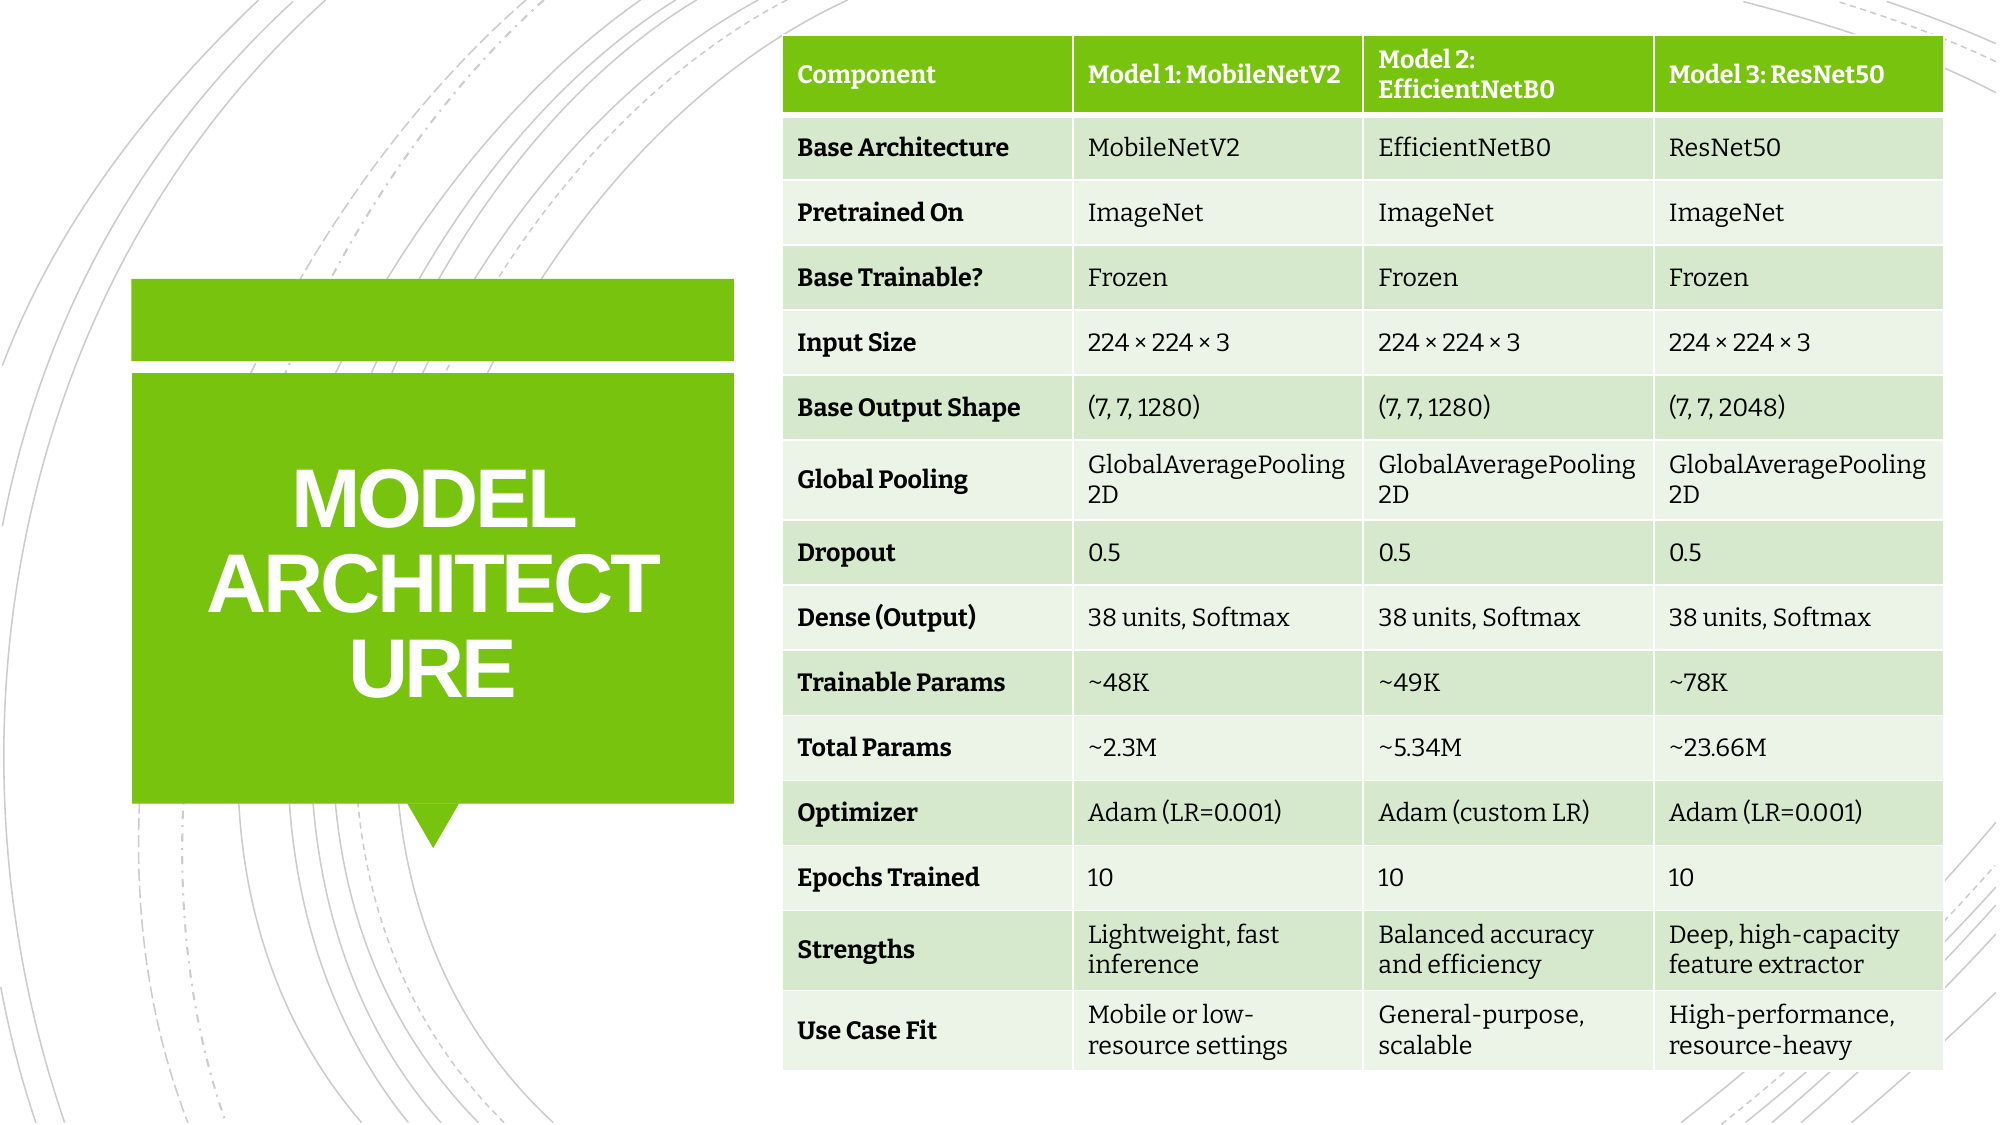

| Component | Model 1: MobileNetV2 | Model 2: EfficientNetB0 | Model 3: ResNet50 |
| --- | --- | --- | --- |
| Base Architecture | MobileNetV2 | EfficientNetB0 | ResNet50 |
| Pretrained On | ImageNet | ImageNet | ImageNet |
| Base Trainable? | Frozen | Frozen | Frozen |
| Input Size | 224 × 224 × 3 | 224 × 224 × 3 | 224 × 224 × 3 |
| Base Output Shape | (7, 7, 1280) | (7, 7, 1280) | (7, 7, 2048) |
| Global Pooling | GlobalAveragePooling2D | GlobalAveragePooling2D | GlobalAveragePooling2D |
| Dropout | 0.5 | 0.5 | 0.5 |
| Dense (Output) | 38 units, Softmax | 38 units, Softmax | 38 units, Softmax |
| Trainable Params | ~48K | ~49K | ~78K |
| Total Params | ~2.3M | ~5.34M | ~23.66M |
| Optimizer | Adam (LR=0.001) | Adam (custom LR) | Adam (LR=0.001) |
| Epochs Trained | 10 | 10 | 10 |
| Strengths | Lightweight, fast inference | Balanced accuracy and efficiency | Deep, high-capacity feature extractor |
| Use Case Fit | Mobile or low-resource settings | General-purpose, scalable | High-performance, resource-heavy |
# MODEL ARCHITECTURE